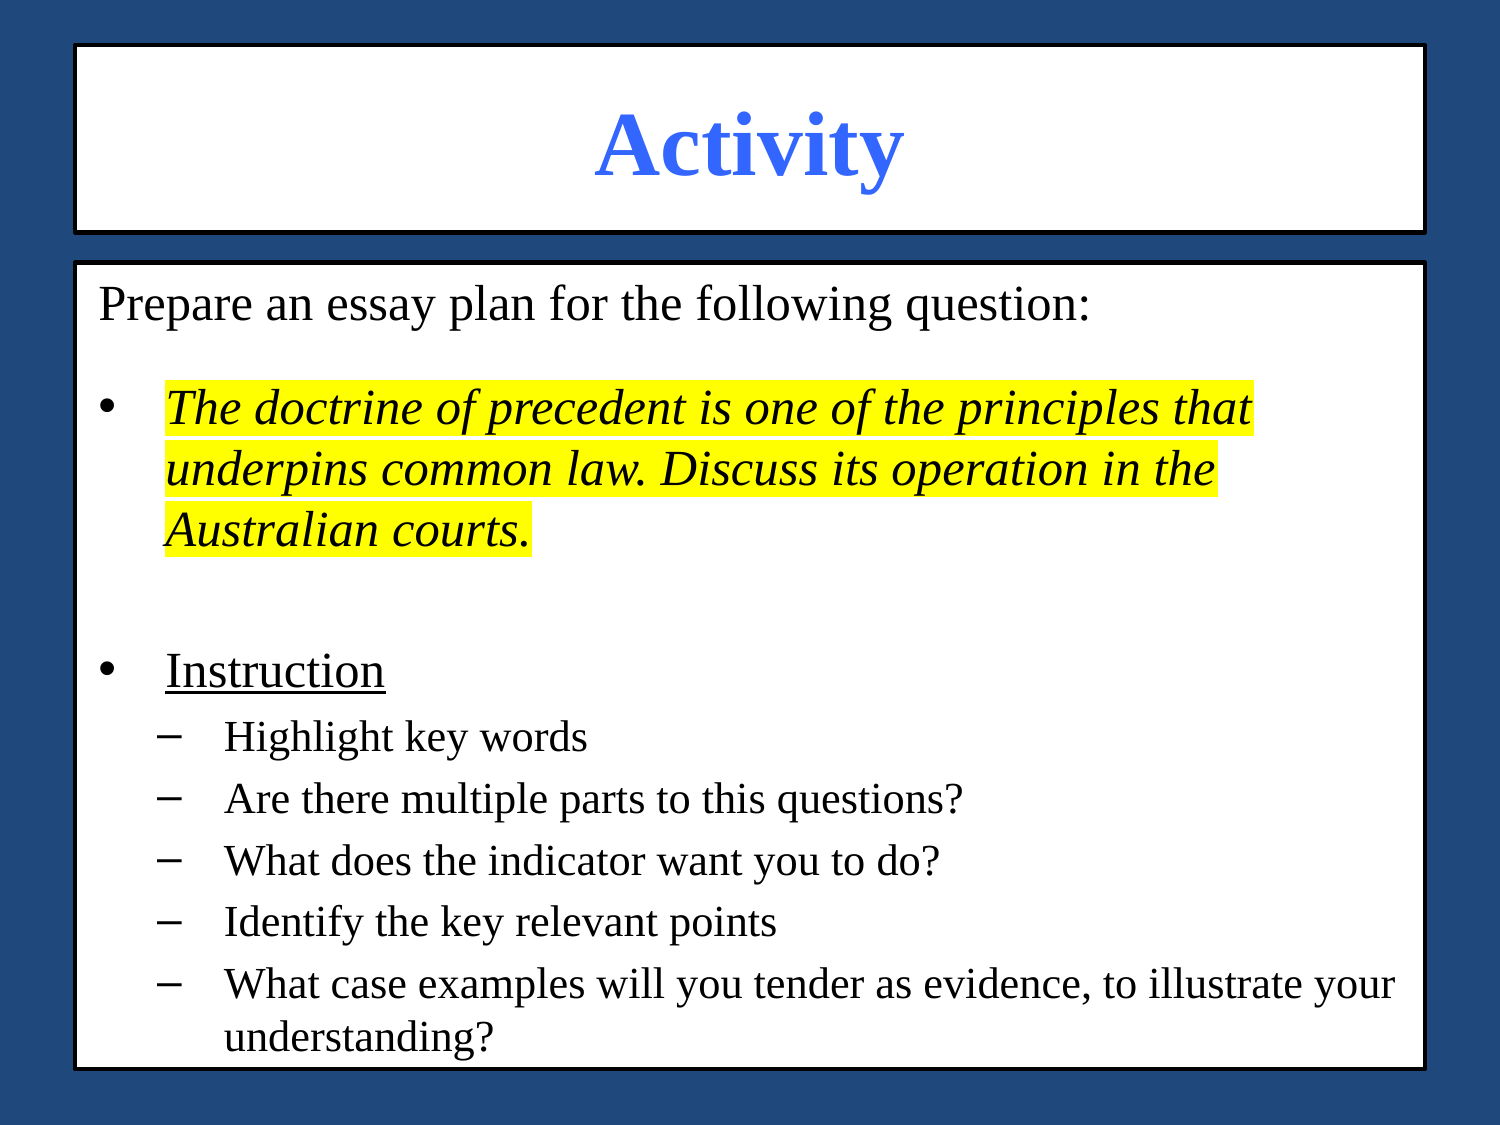

# Activity
Prepare an essay plan for the following question:

The doctrine of precedent is one of the principles that underpins common law. Discuss its operation in the Australian courts.

Instruction
Highlight key words
Are there multiple parts to this questions?
What does the indicator want you to do?
Identify the key relevant points
What case examples will you tender as evidence, to illustrate your understanding?